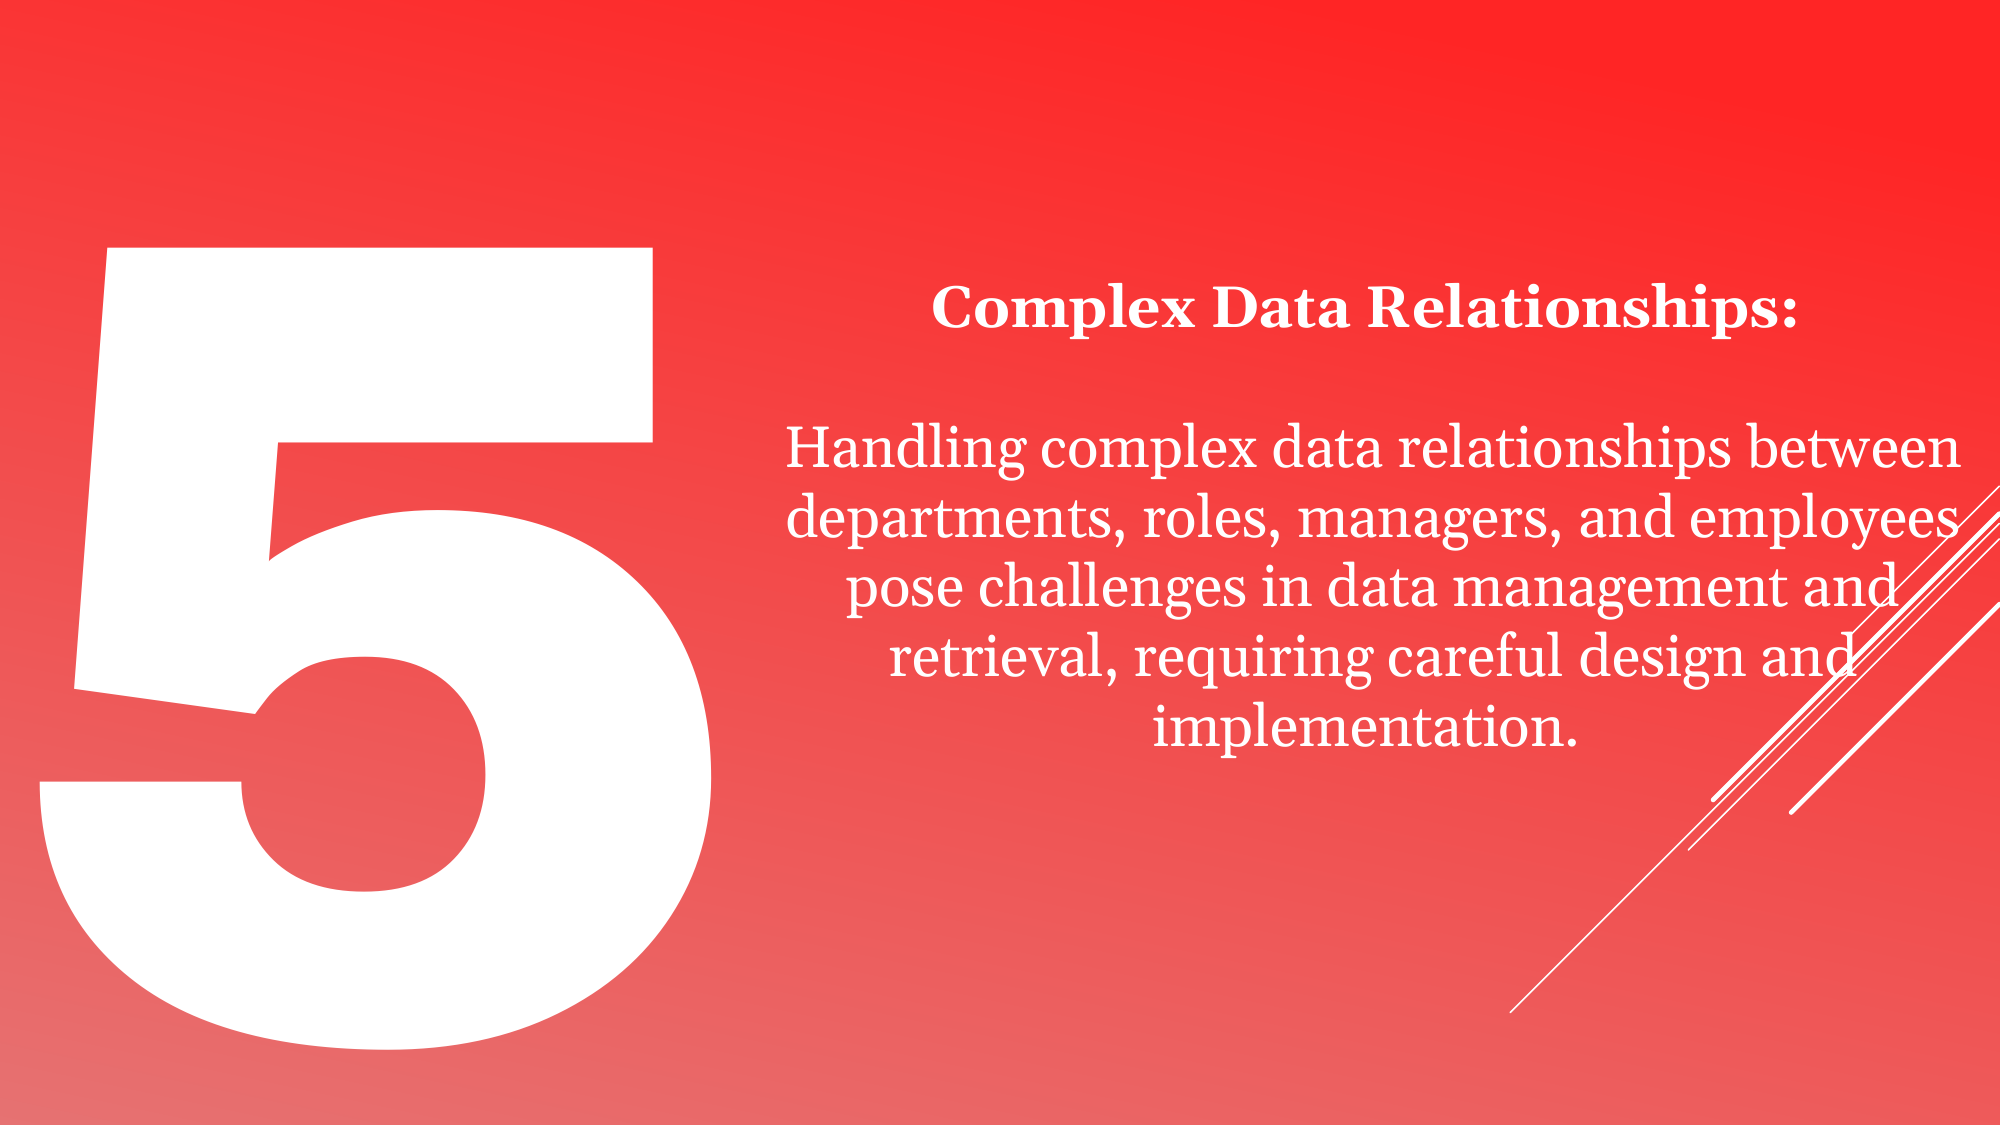

5
Complex Data Relationships:

Handling complex data relationships between departments, roles, managers, and employees pose challenges in data management and retrieval, requiring careful design and implementation.